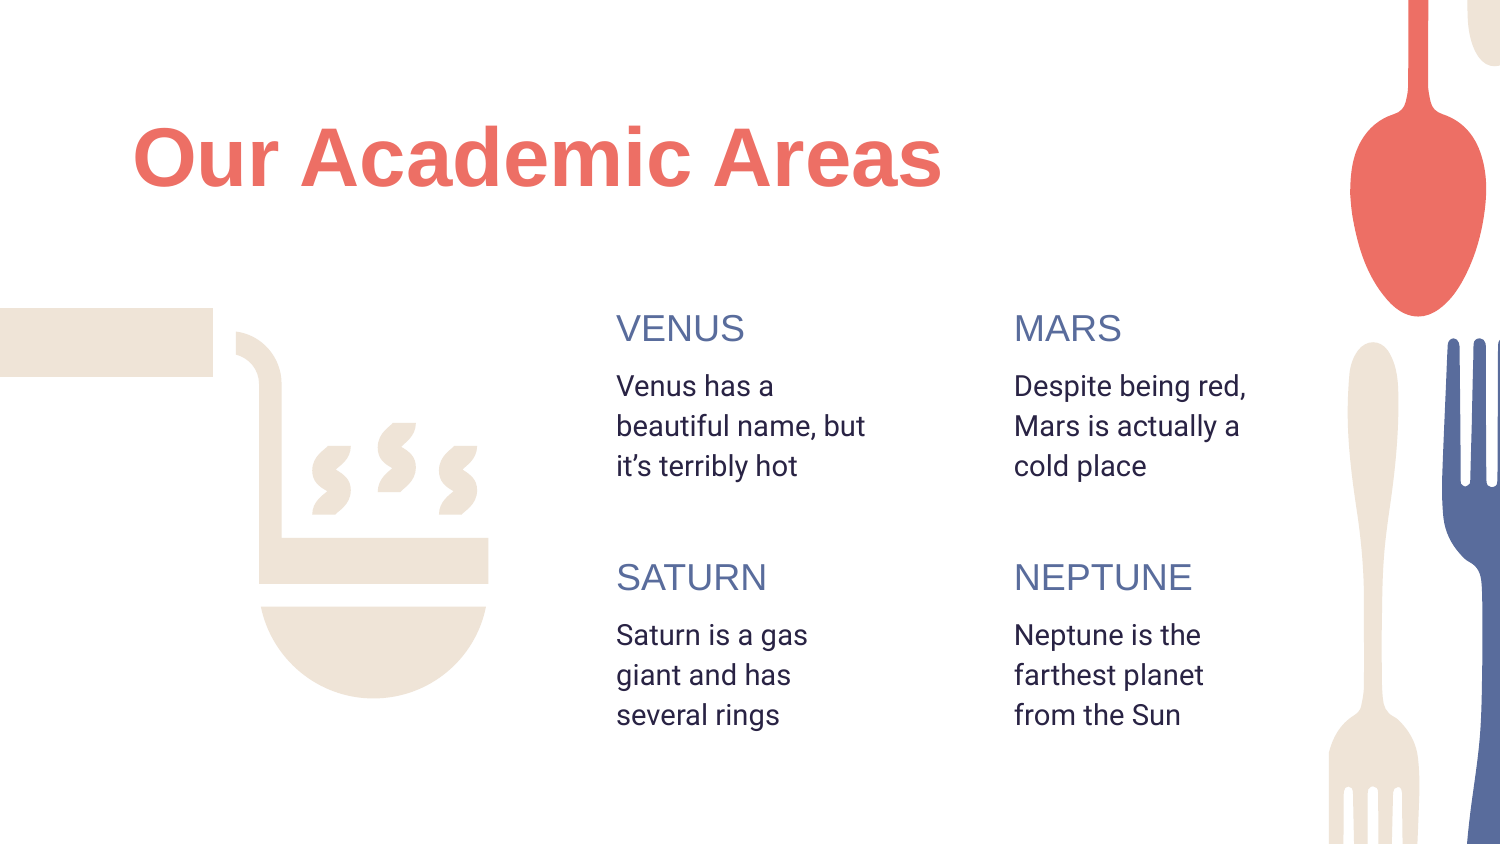

# Our Academic Areas
VENUS
MARS

Venus has a beautiful name, but it’s terribly hot

Despite being red, Mars is actually a cold place
SATURN
NEPTUNE
Saturn is a gas giant and has several rings

Neptune is the farthest planet from the Sun